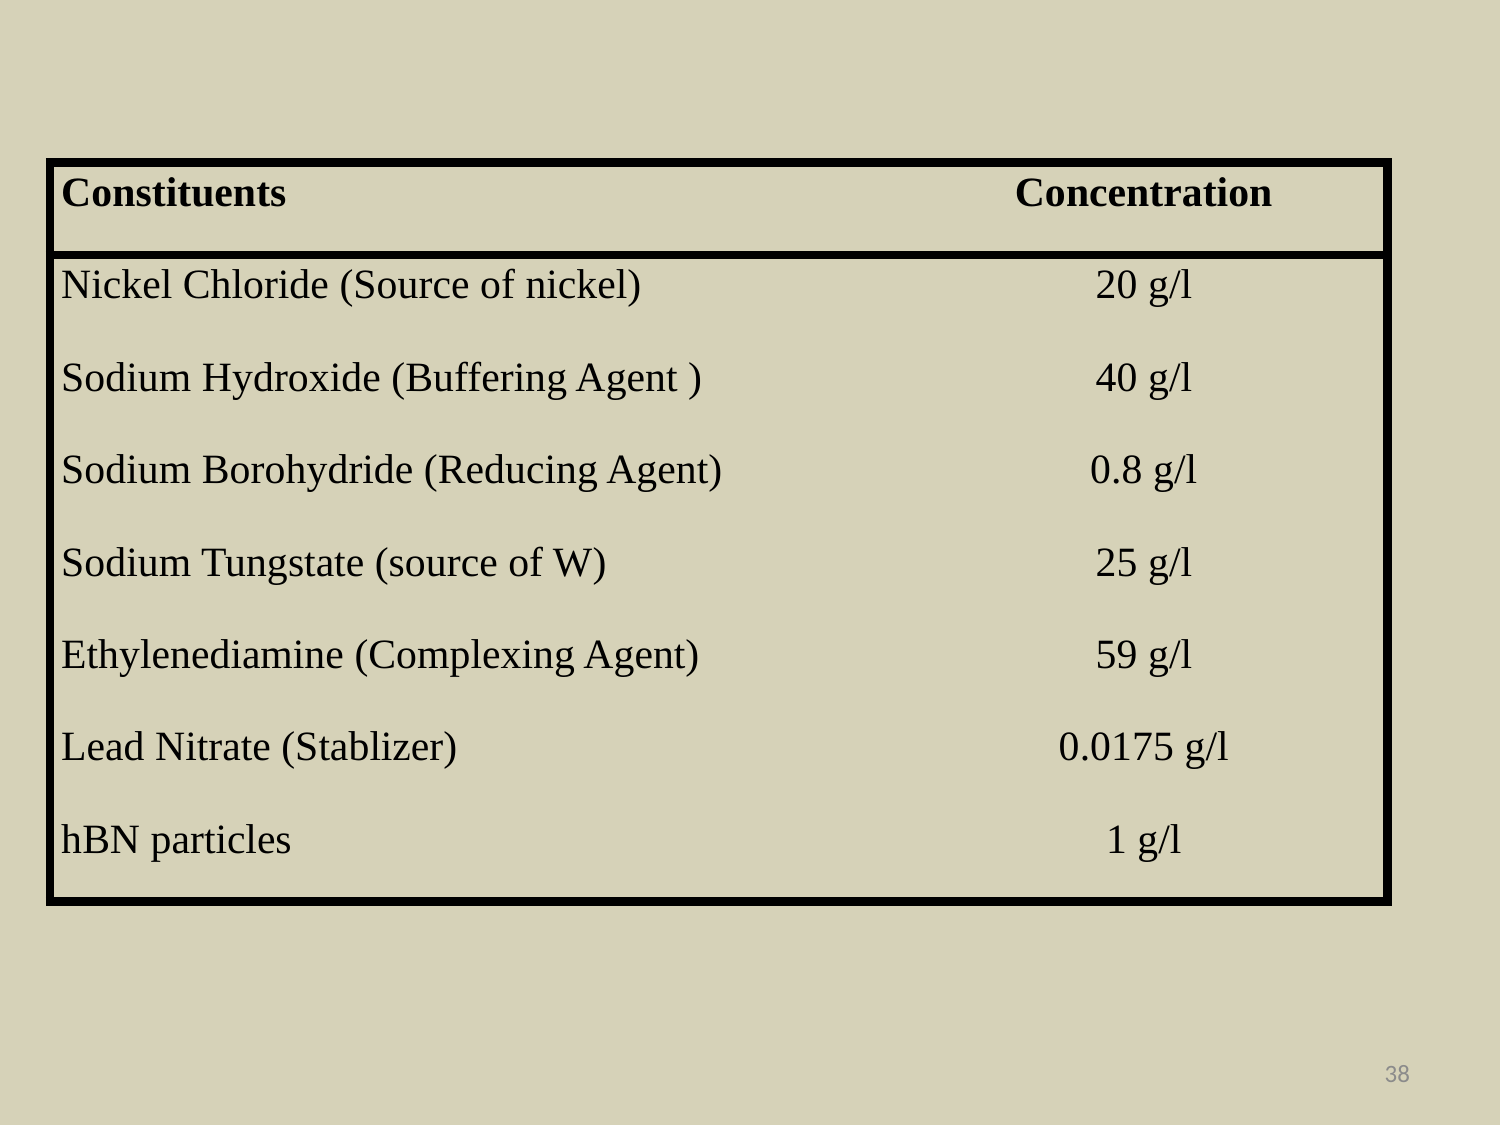

| Constituents | Concentration |
| --- | --- |
| Nickel Chloride (Source of nickel) | 20 g/l |
| Sodium Hydroxide (Buffering Agent ) | 40 g/l |
| Sodium Borohydride (Reducing Agent) | 0.8 g/l |
| Sodium Tungstate (source of W) | 25 g/l |
| Ethylenediamine (Complexing Agent) | 59 g/l |
| Lead Nitrate (Stablizer) | 0.0175 g/l |
| hBN particles | 1 g/l |
38